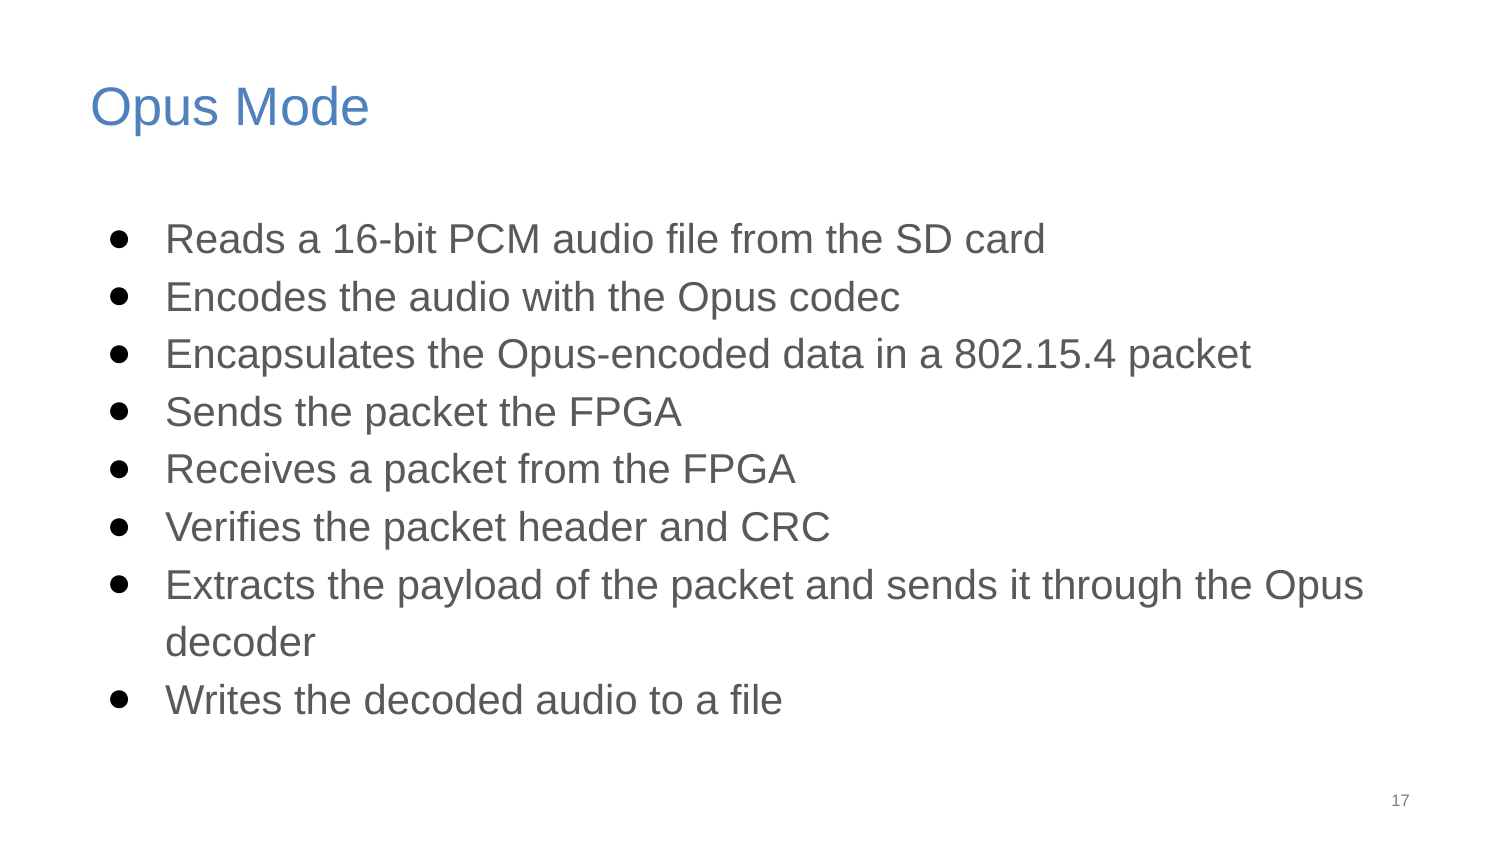

# Opus Mode
Reads a 16-bit PCM audio file from the SD card
Encodes the audio with the Opus codec
Encapsulates the Opus-encoded data in a 802.15.4 packet
Sends the packet the FPGA
Receives a packet from the FPGA
Verifies the packet header and CRC
Extracts the payload of the packet and sends it through the Opus decoder
Writes the decoded audio to a file
17